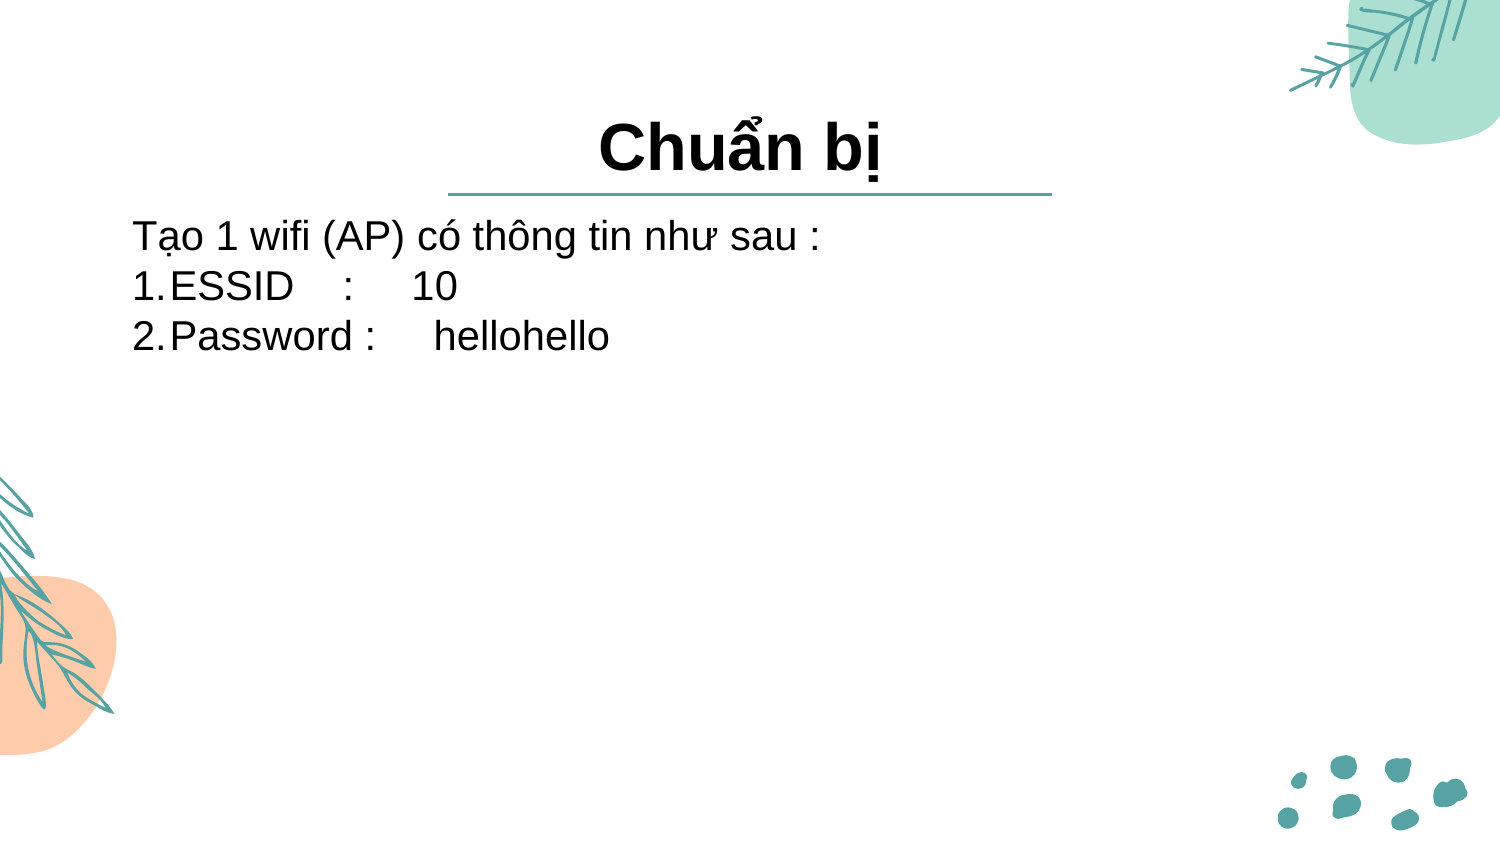

# Chuẩn bị
Tạo 1 wifi (AP) có thông tin như sau :
ESSID 	  :     10
Password :     hellohello